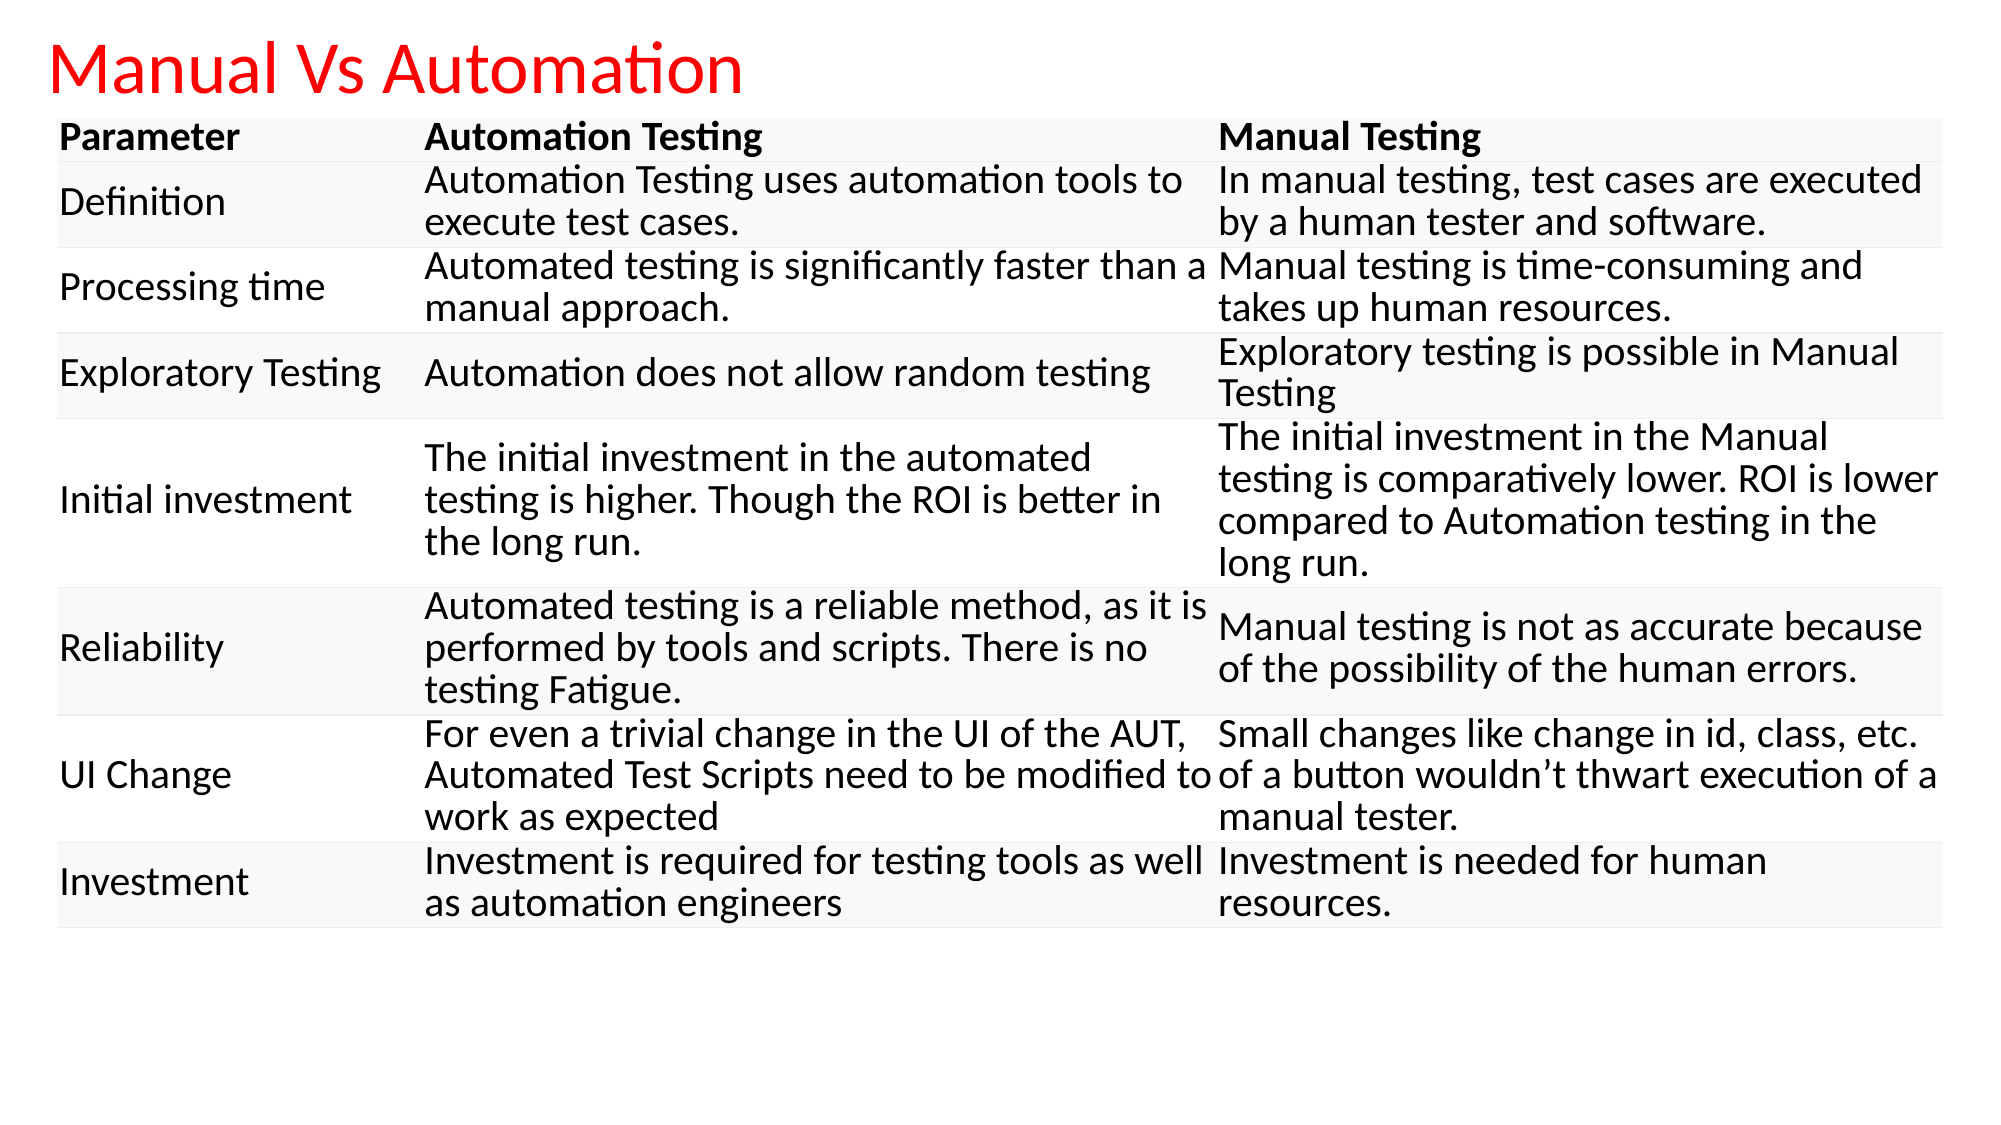

# Manual Vs Automation
| Parameter | Automation Testing | Manual Testing |
| --- | --- | --- |
| Definition | Automation Testing uses automation tools to execute test cases. | In manual testing, test cases are executed by a human tester and software. |
| Processing time | Automated testing is significantly faster than a manual approach. | Manual testing is time-consuming and takes up human resources. |
| Exploratory Testing | Automation does not allow random testing | Exploratory testing is possible in Manual Testing |
| Initial investment | The initial investment in the automated testing is higher. Though the ROI is better in the long run. | The initial investment in the Manual testing is comparatively lower. ROI is lower compared to Automation testing in the long run. |
| Reliability | Automated testing is a reliable method, as it is performed by tools and scripts. There is no testing Fatigue. | Manual testing is not as accurate because of the possibility of the human errors. |
| UI Change | For even a trivial change in the UI of the AUT, Automated Test Scripts need to be modified to work as expected | Small changes like change in id, class, etc. of a button wouldn’t thwart execution of a manual tester. |
| Investment | Investment is required for testing tools as well as automation engineers | Investment is needed for human resources. |